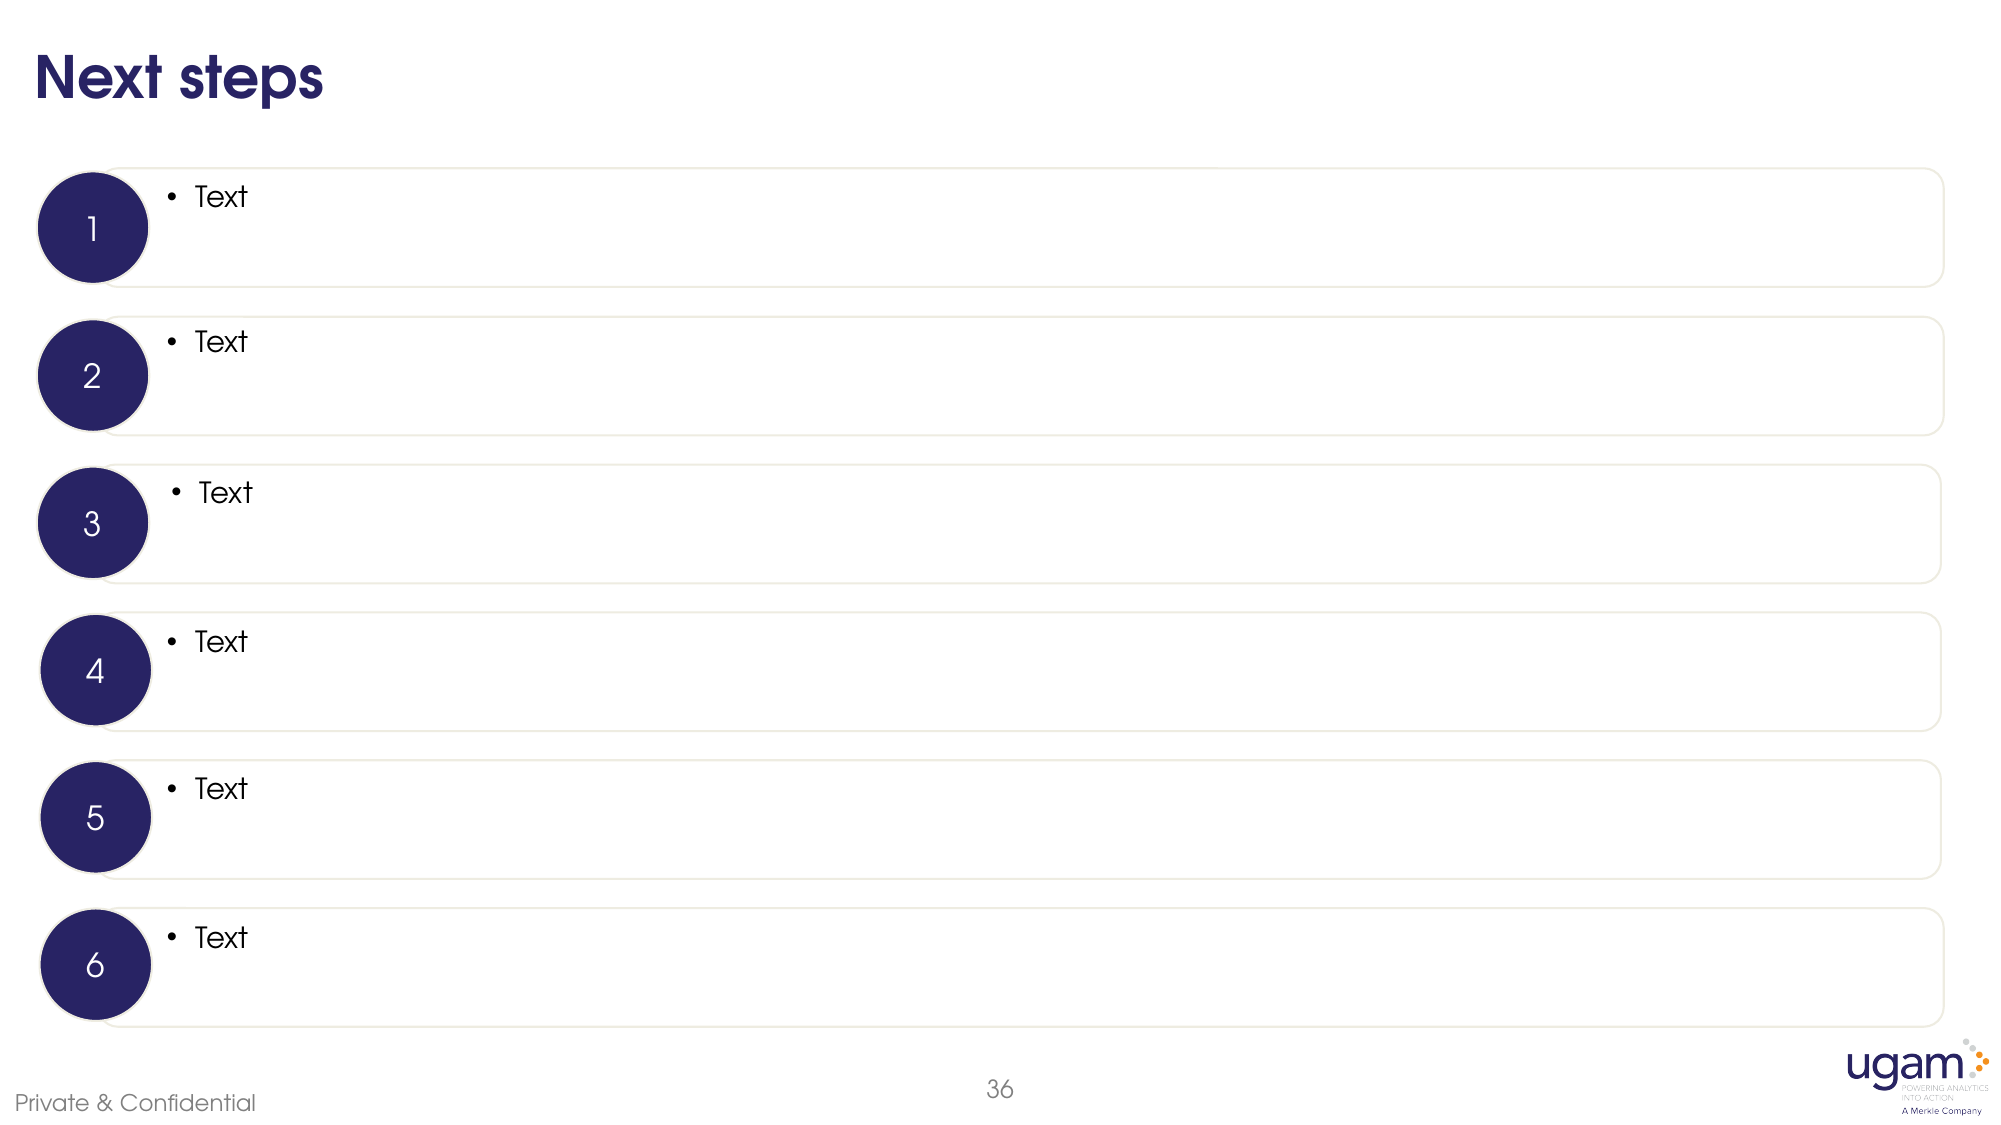

Next steps
design template
# Next steps

1
Text
Text

2

3
Text

4
Text

5
Text

6
Text